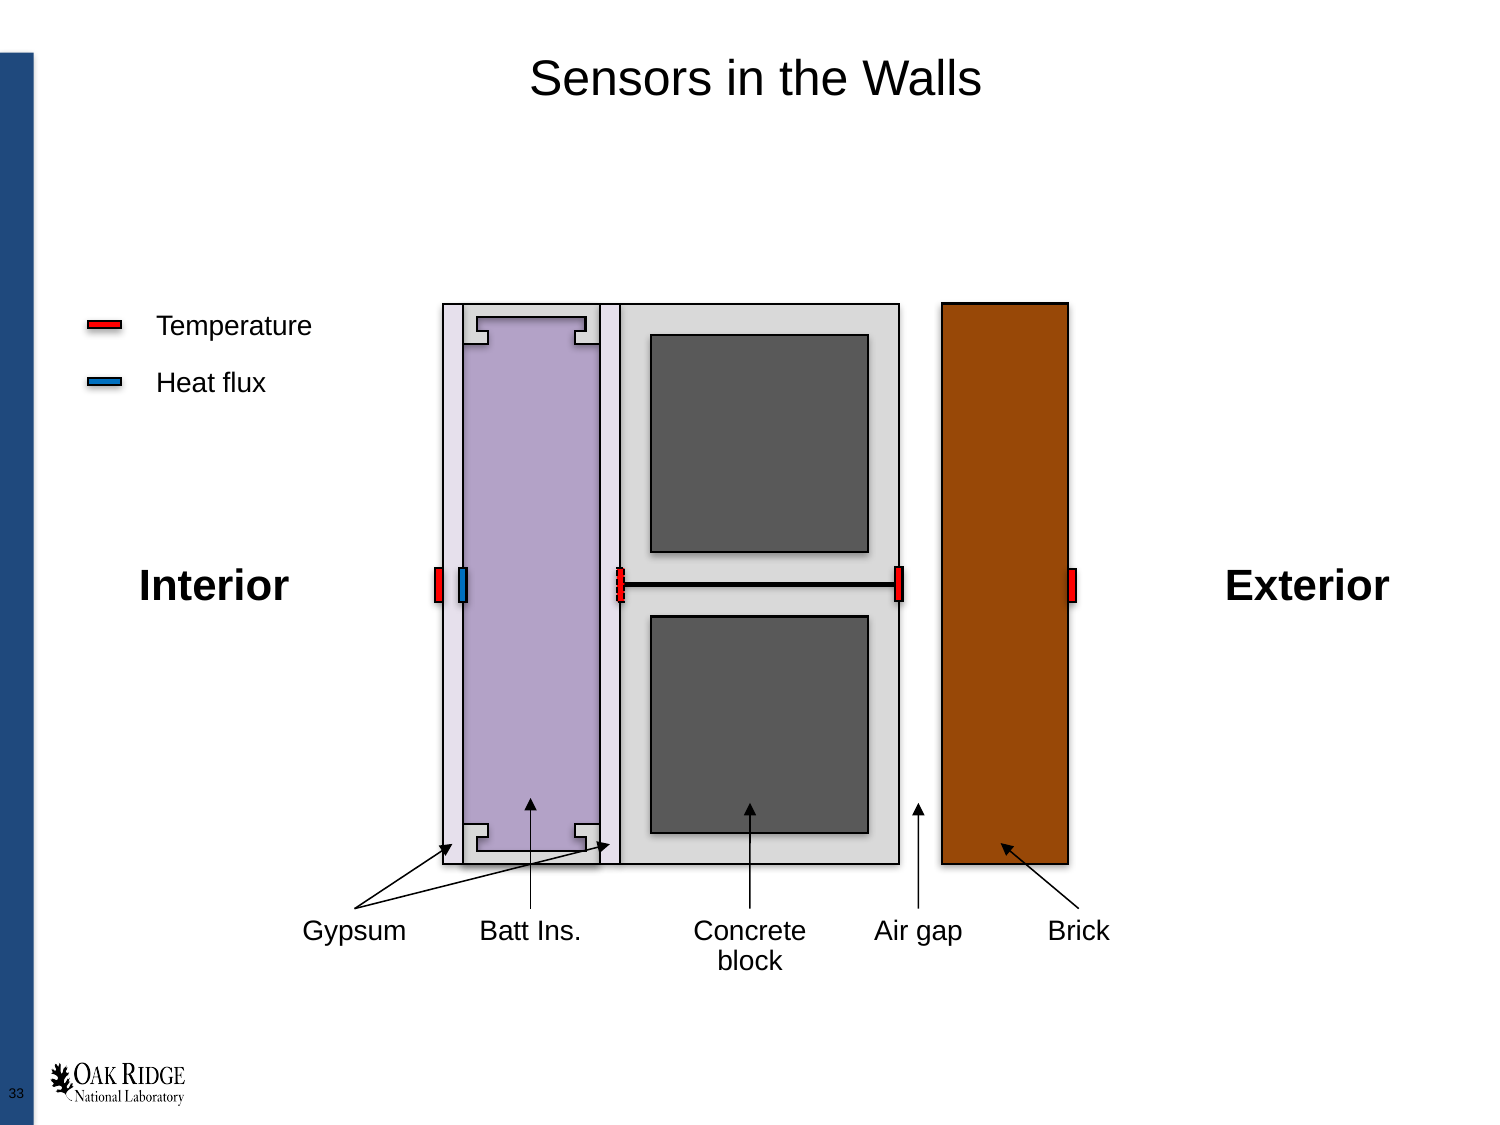

# Sensors in the Walls
Temperature

Heat flux

Interior
Exterior
Concrete block
Gypsum
Batt Ins.
Air gap
Brick